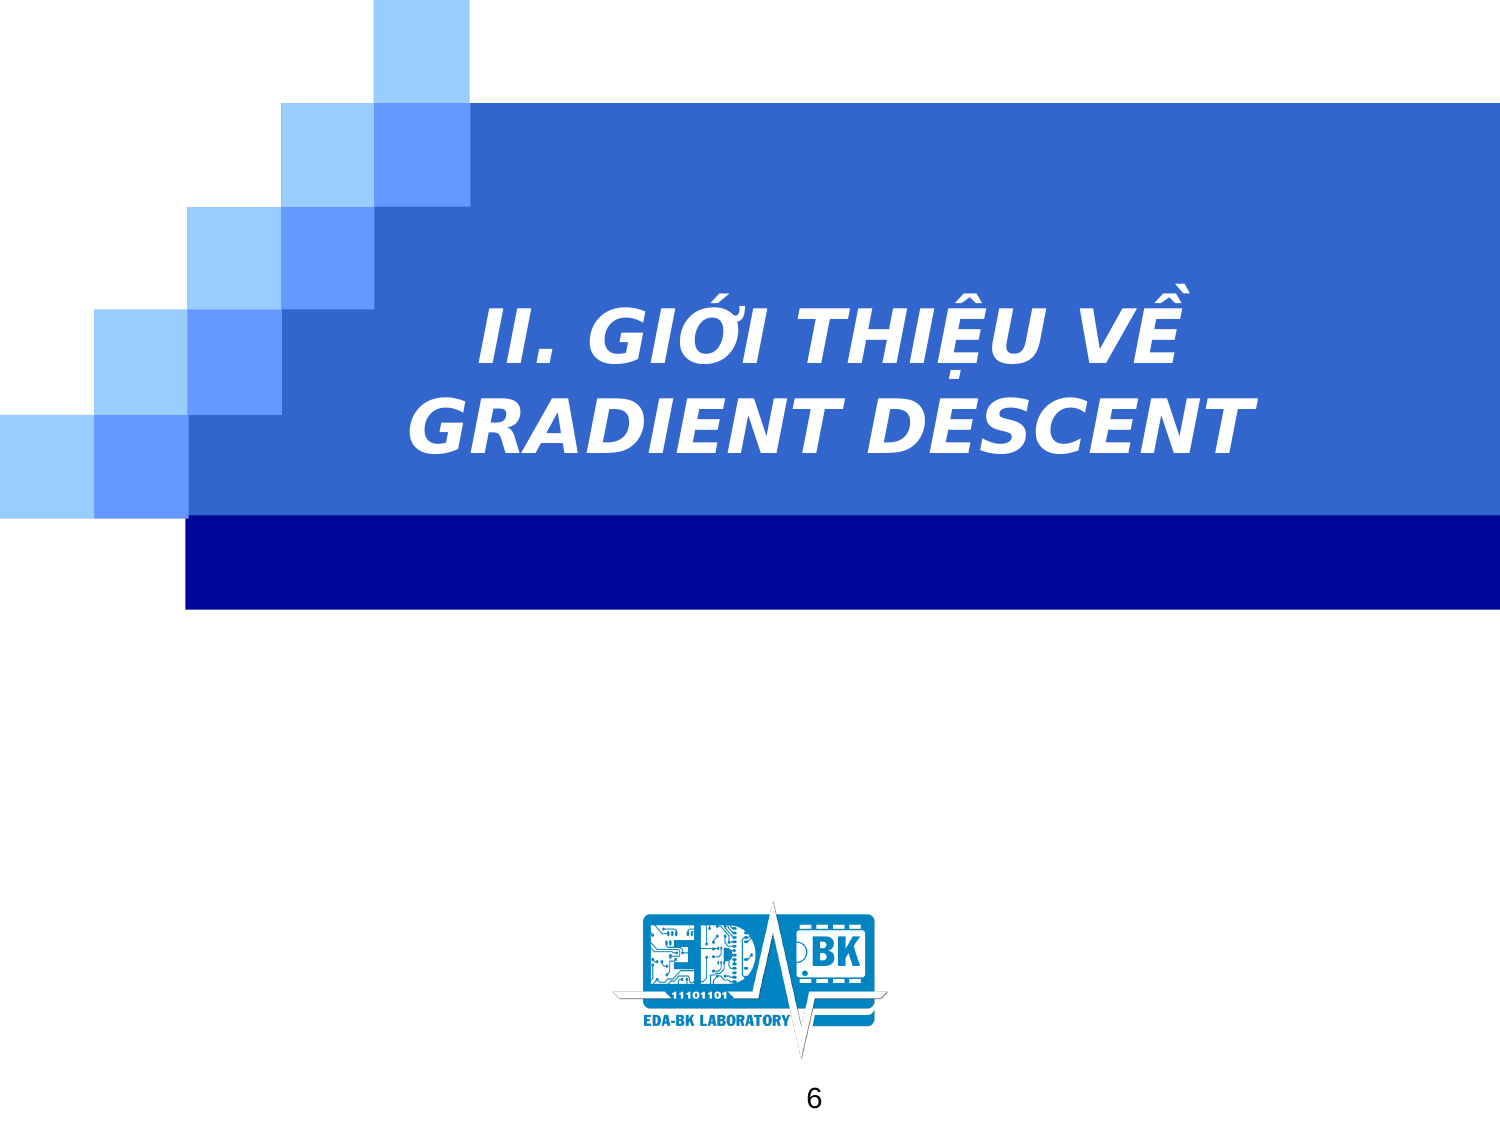

# II. GIỚI THIỆU VỀ GRADIENT DESCENT

6